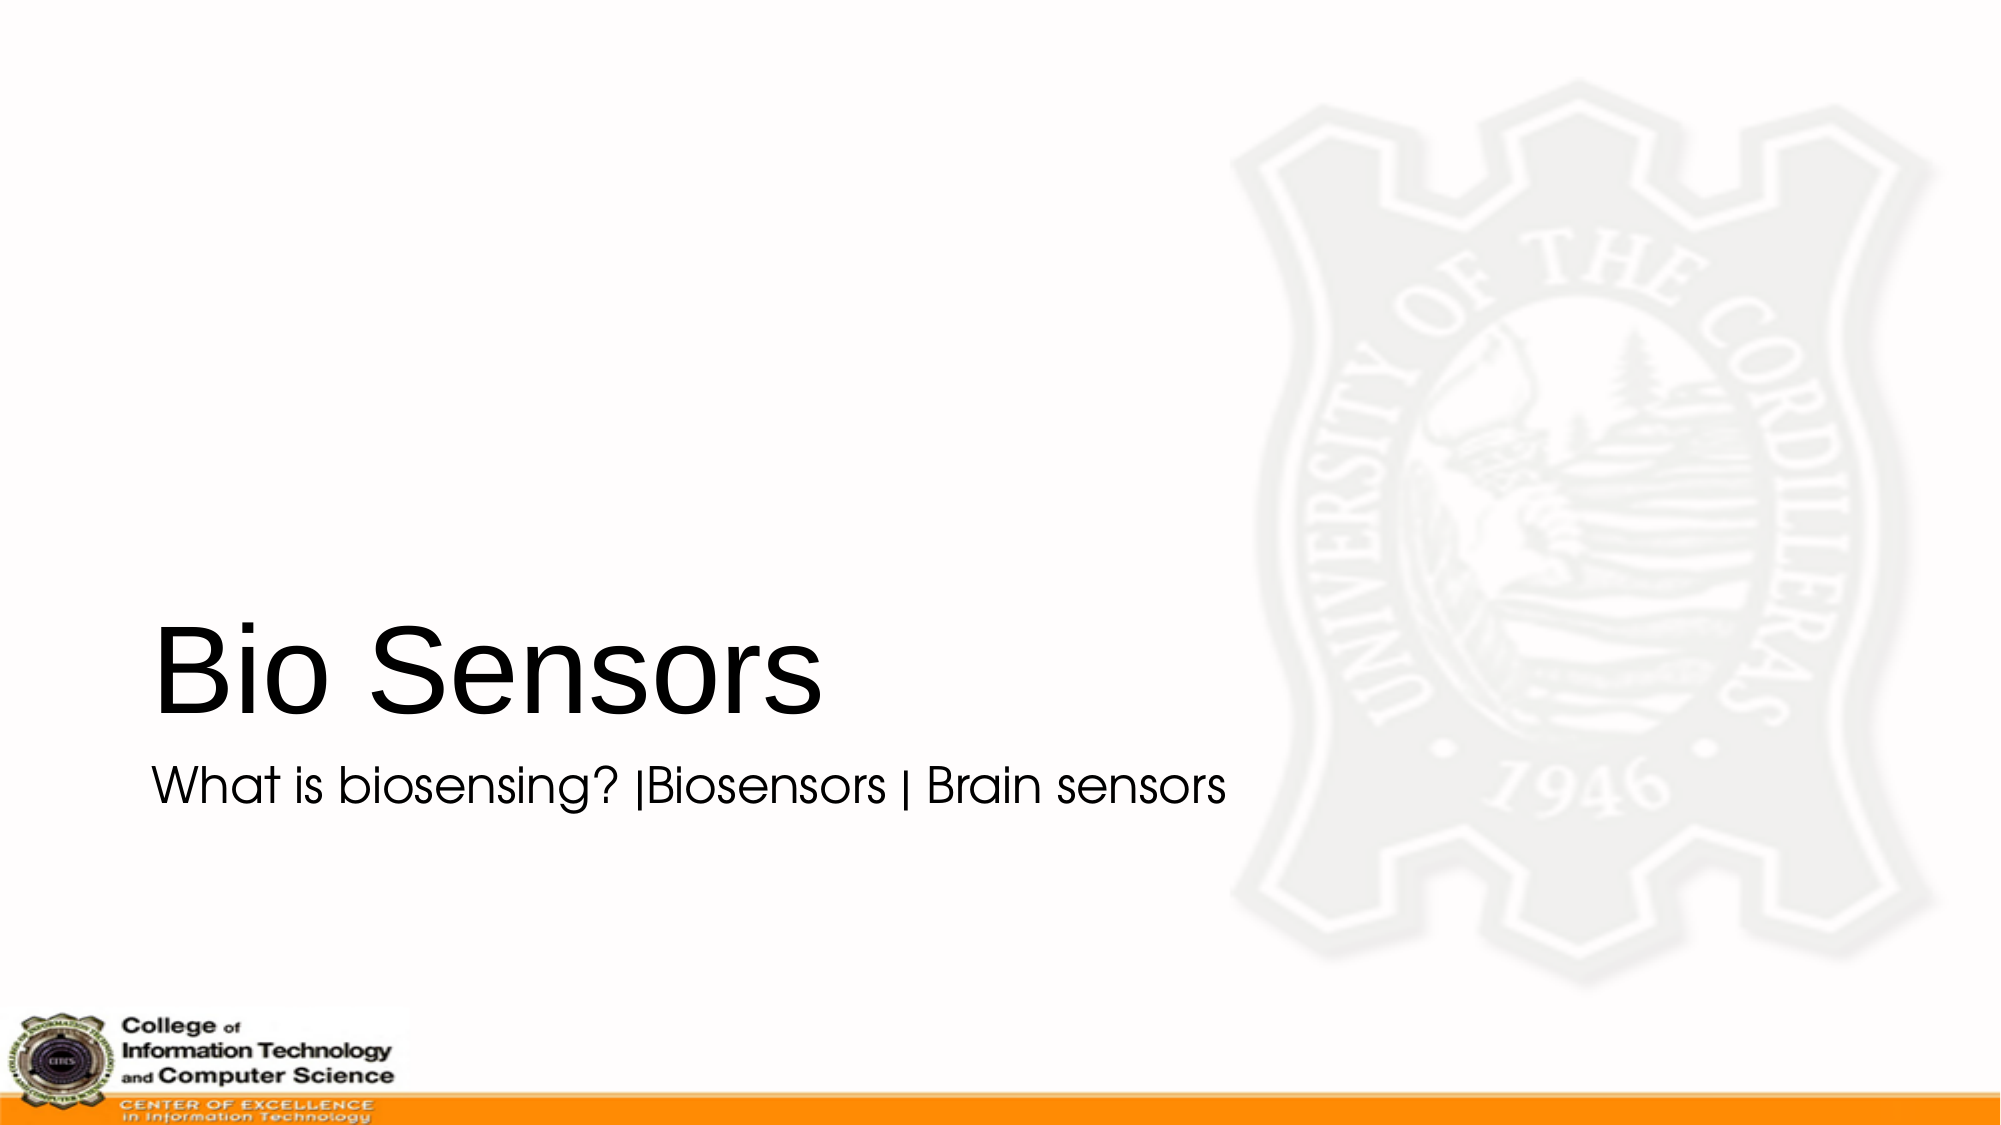

# Bio Sensors
What is biosensing? |Biosensors | Brain sensors